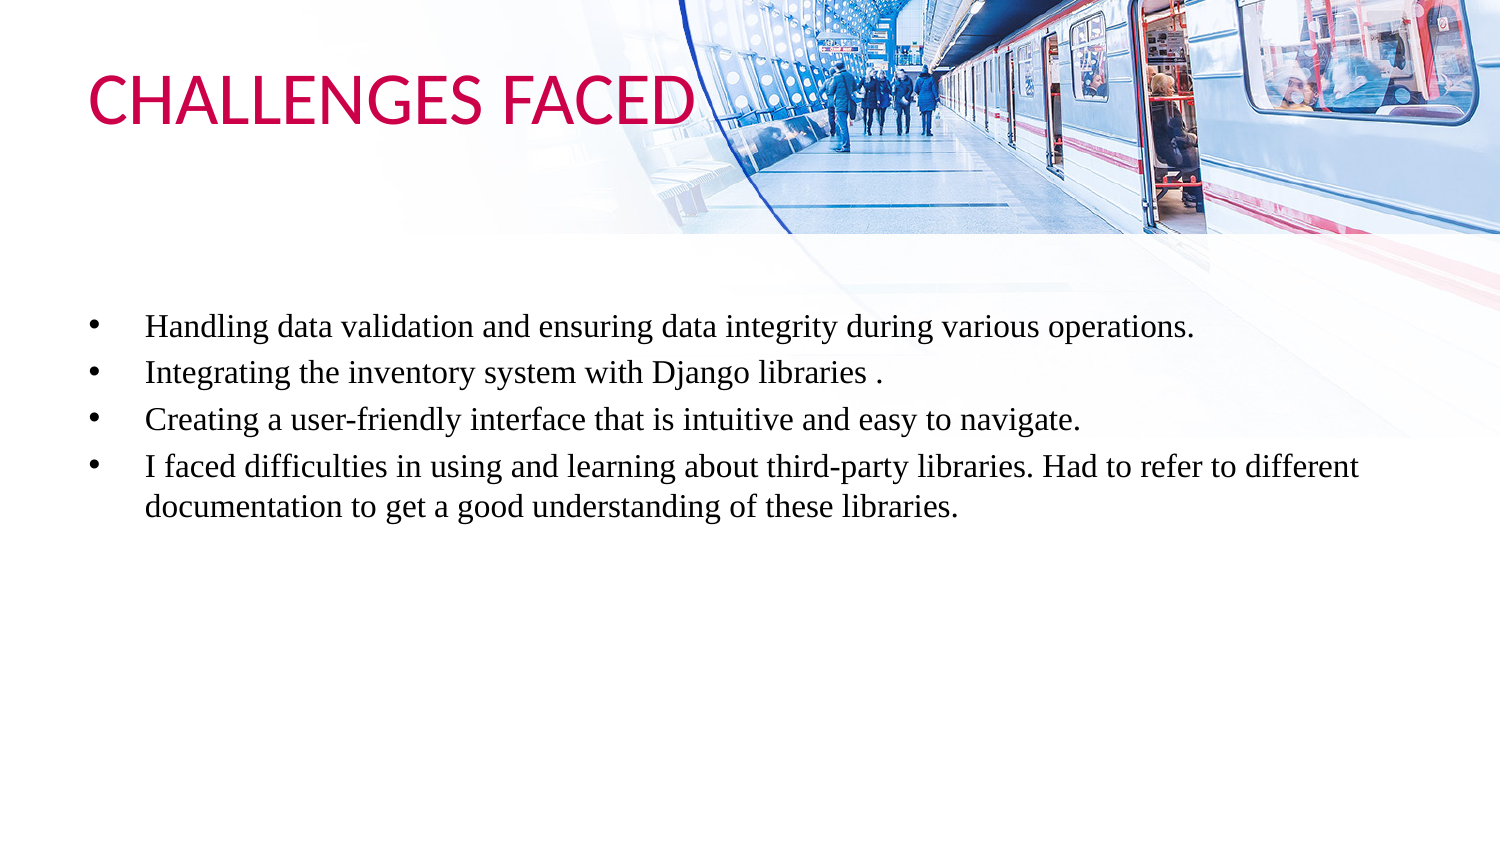

# CHALLENGES FACED
Handling data validation and ensuring data integrity during various operations.
Integrating the inventory system with Django libraries .
Creating a user-friendly interface that is intuitive and easy to navigate.
I faced difficulties in using and learning about third-party libraries. Had to refer to different documentation to get a good understanding of these libraries.